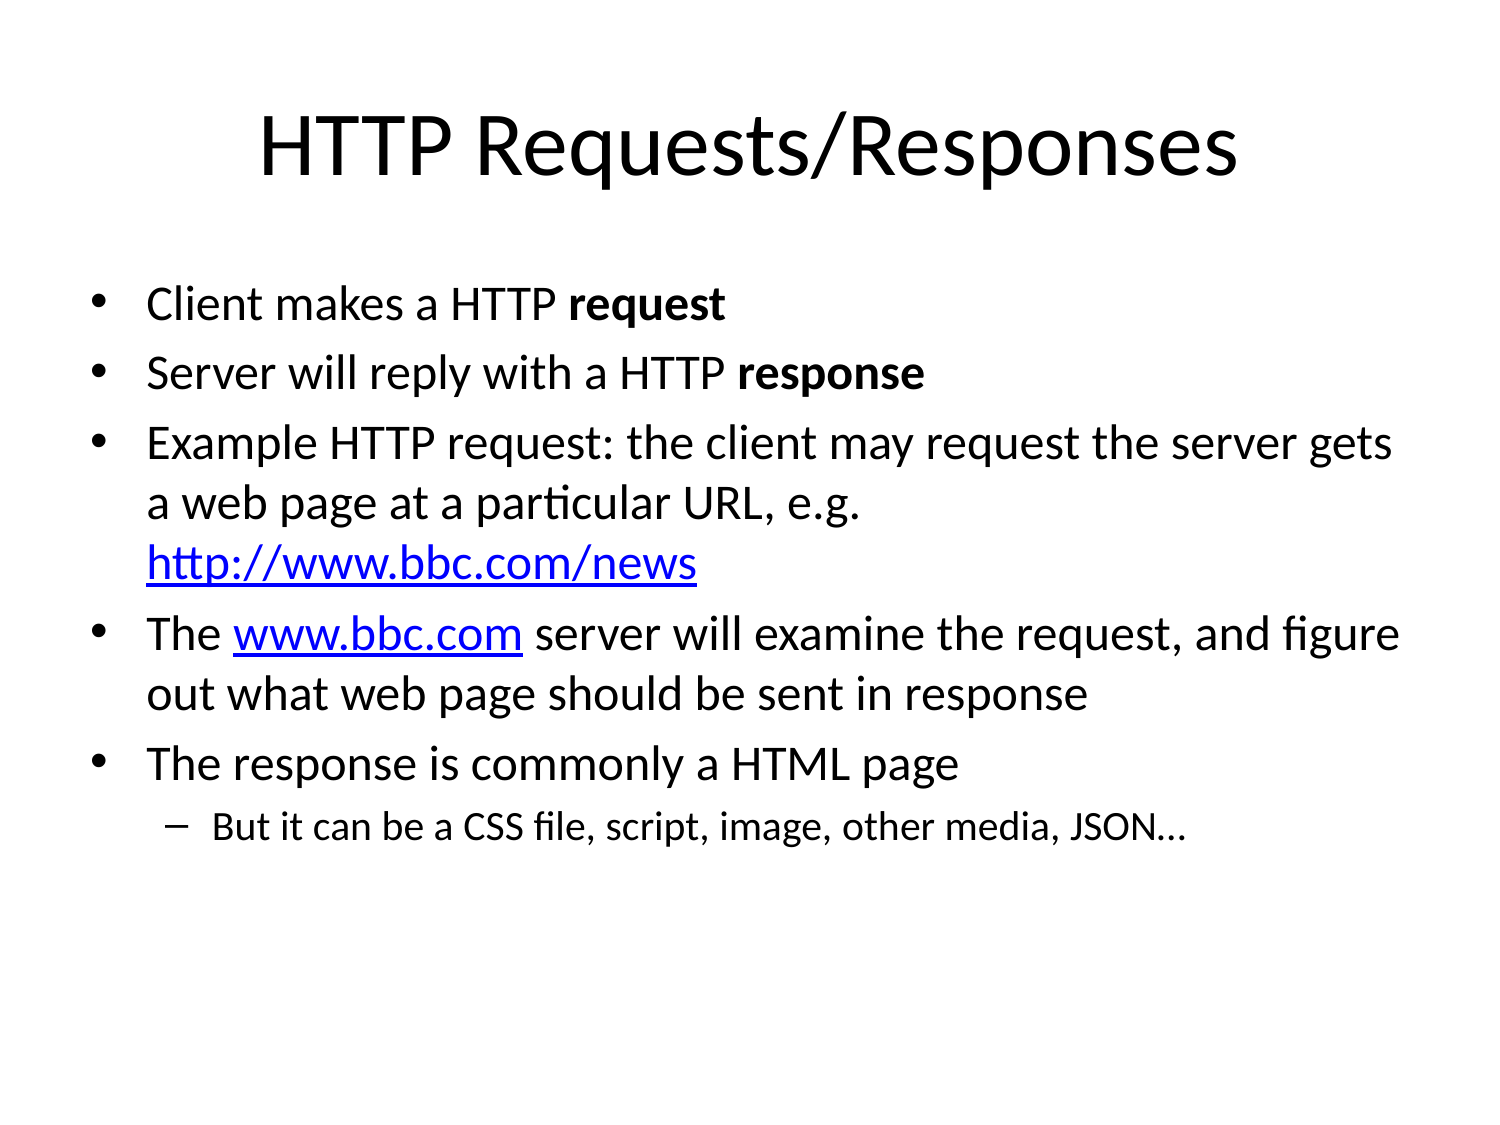

# HTTP Requests/Responses
Client makes a HTTP request
Server will reply with a HTTP response
Example HTTP request: the client may request the server gets a web page at a particular URL, e.g. http://www.bbc.com/news
The www.bbc.com server will examine the request, and figure out what web page should be sent in response
The response is commonly a HTML page
But it can be a CSS file, script, image, other media, JSON…